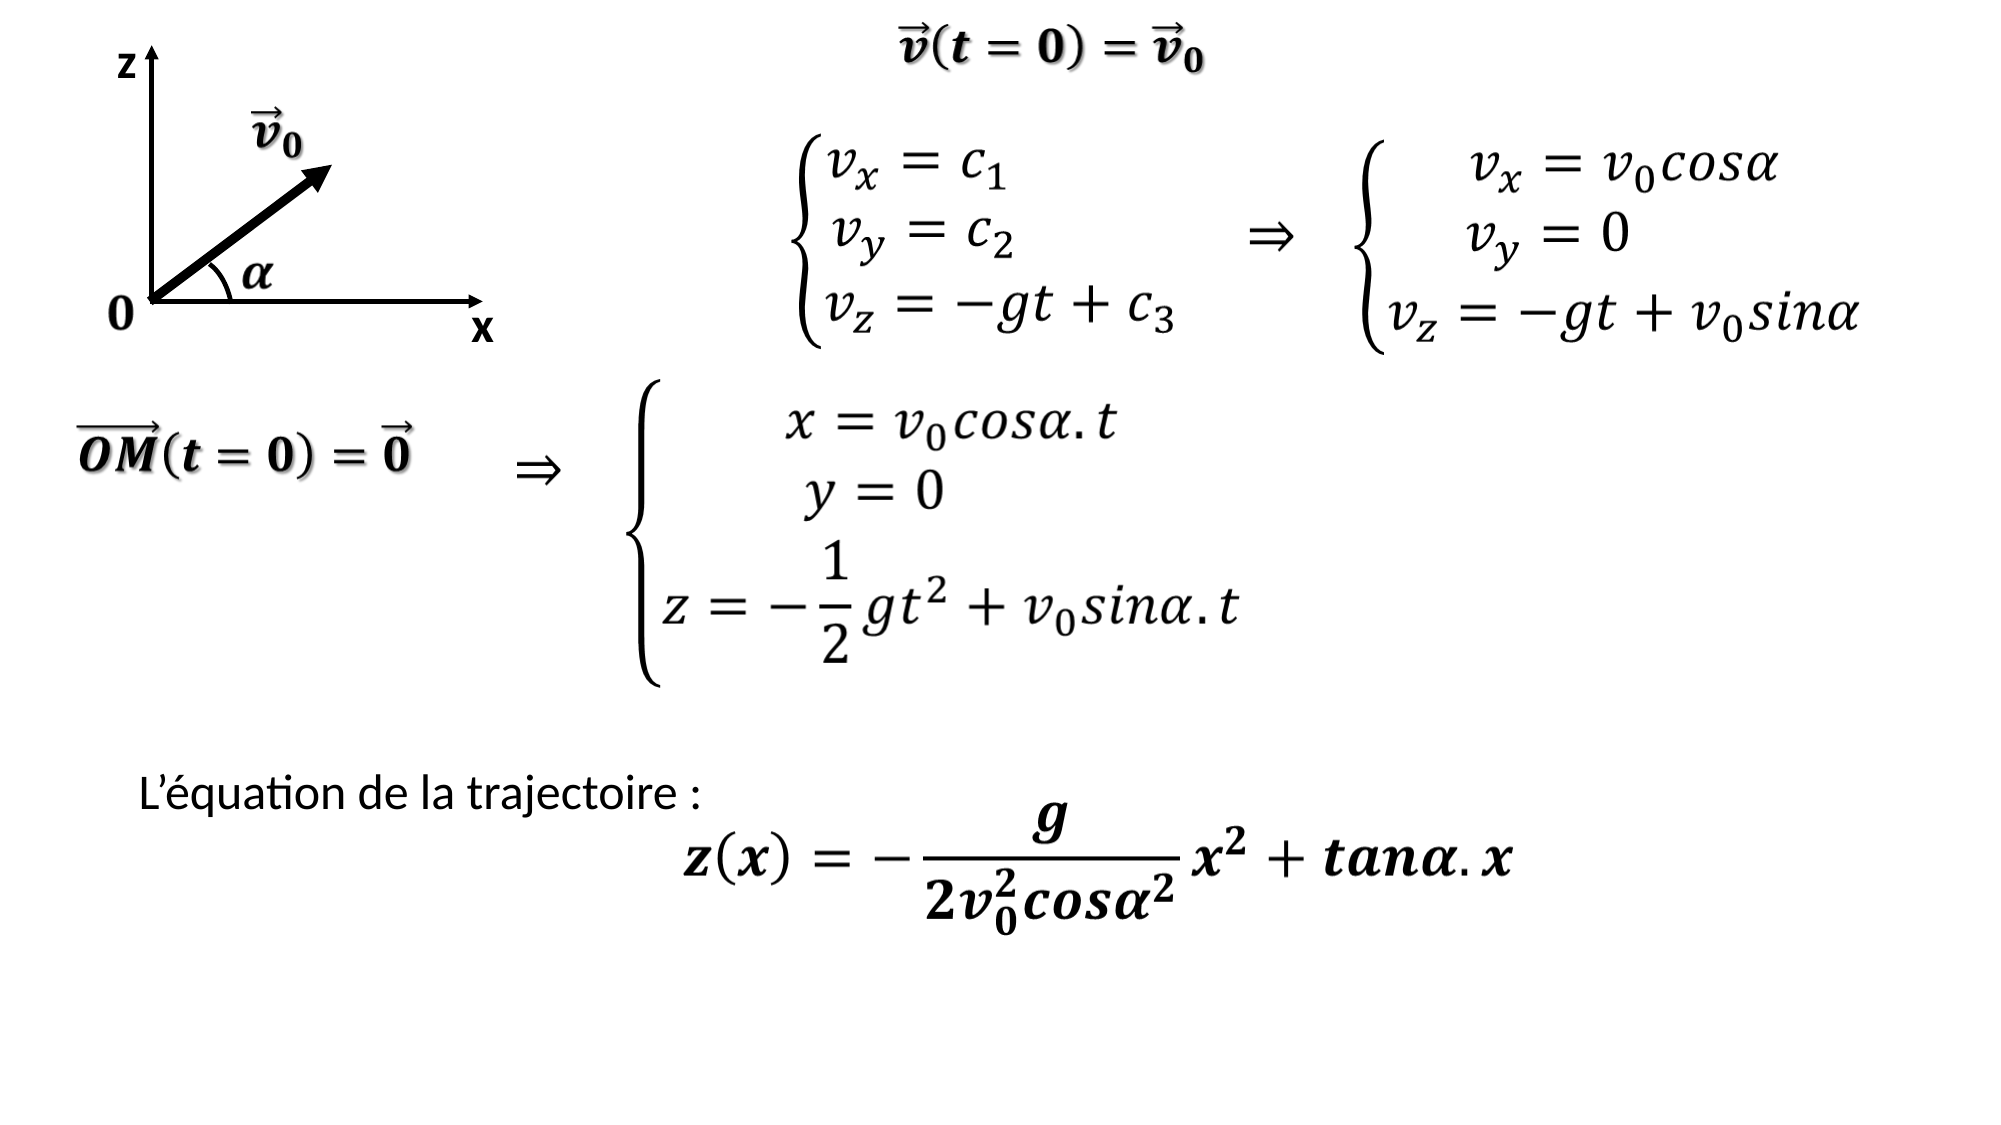

z

x

L’équation de la trajectoire :